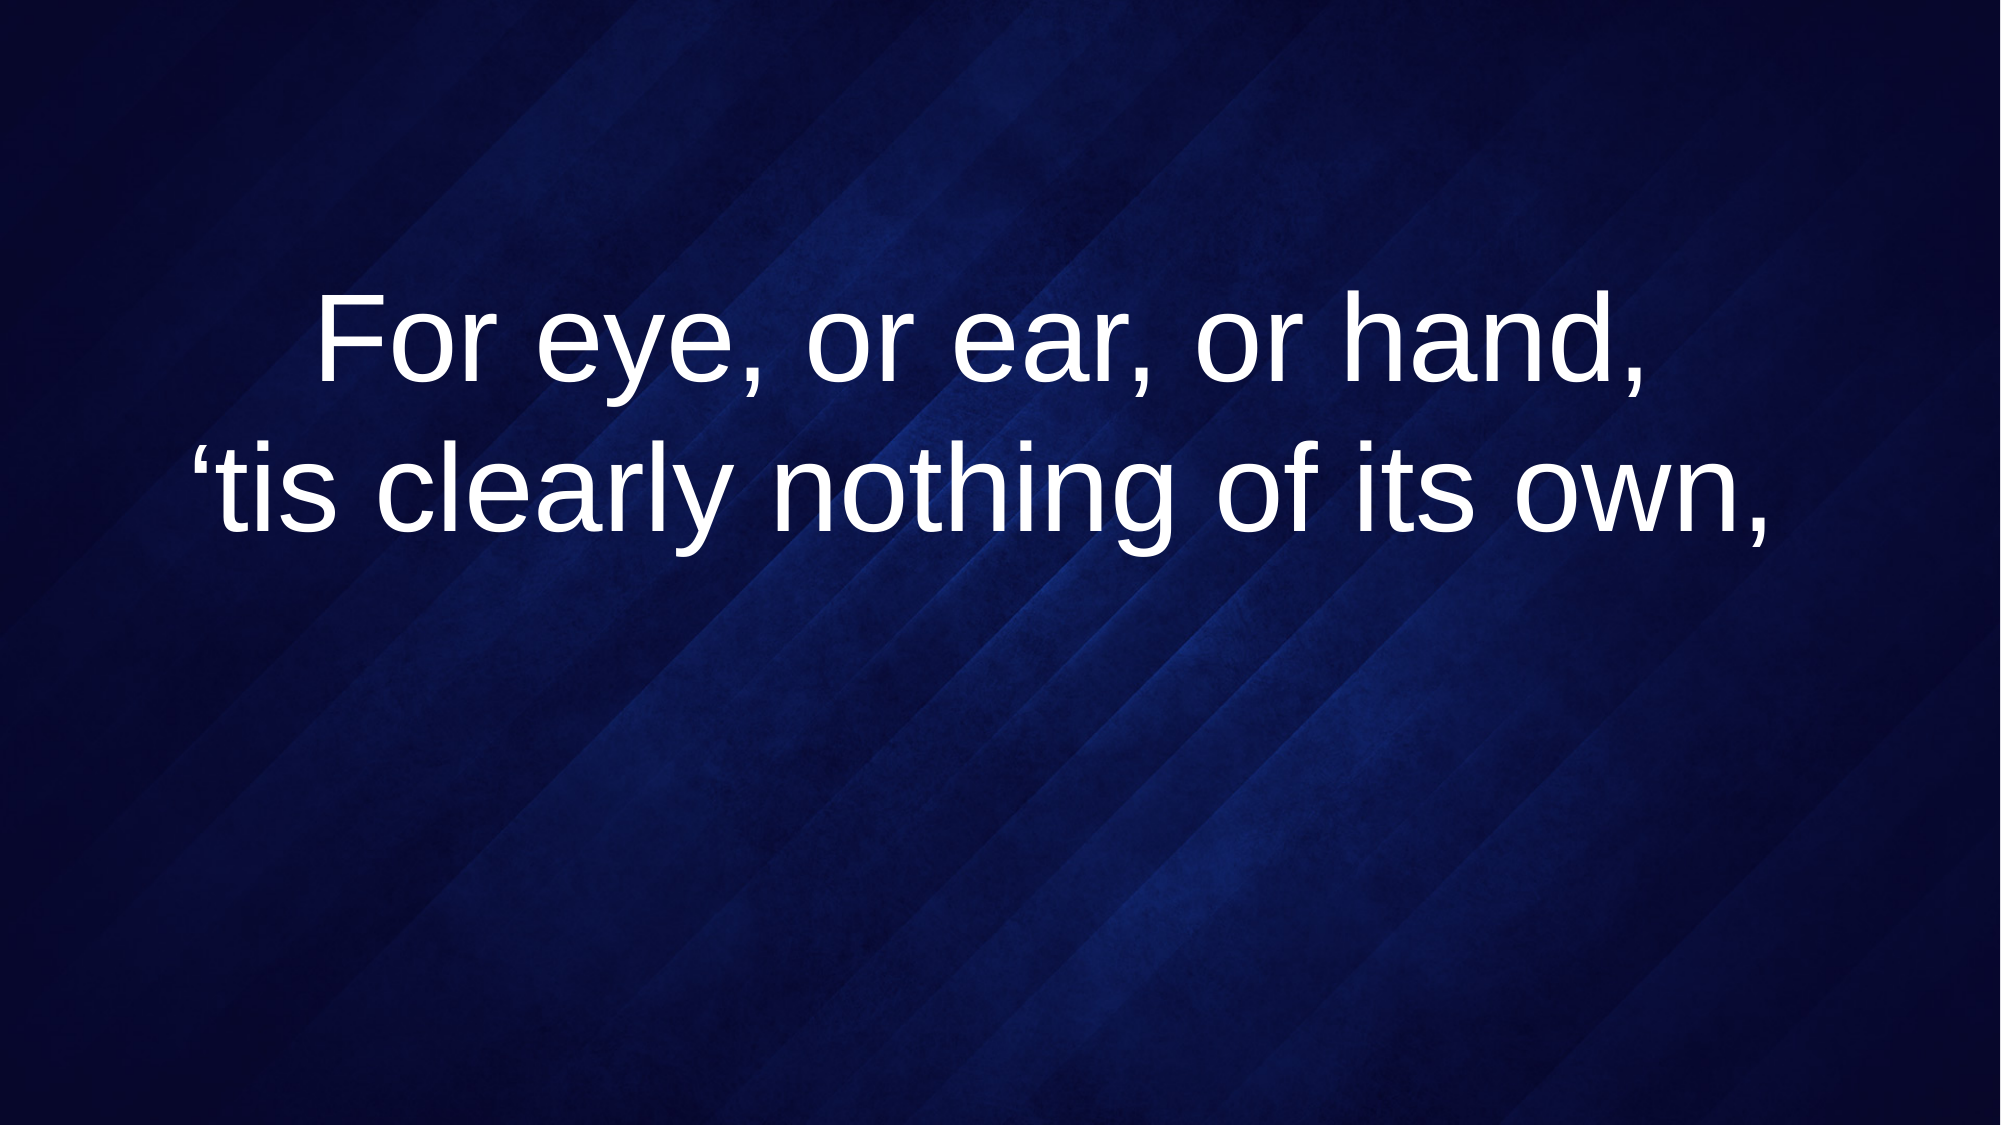

# For eye, or ear, or hand, ‘tis clearly nothing of its own,